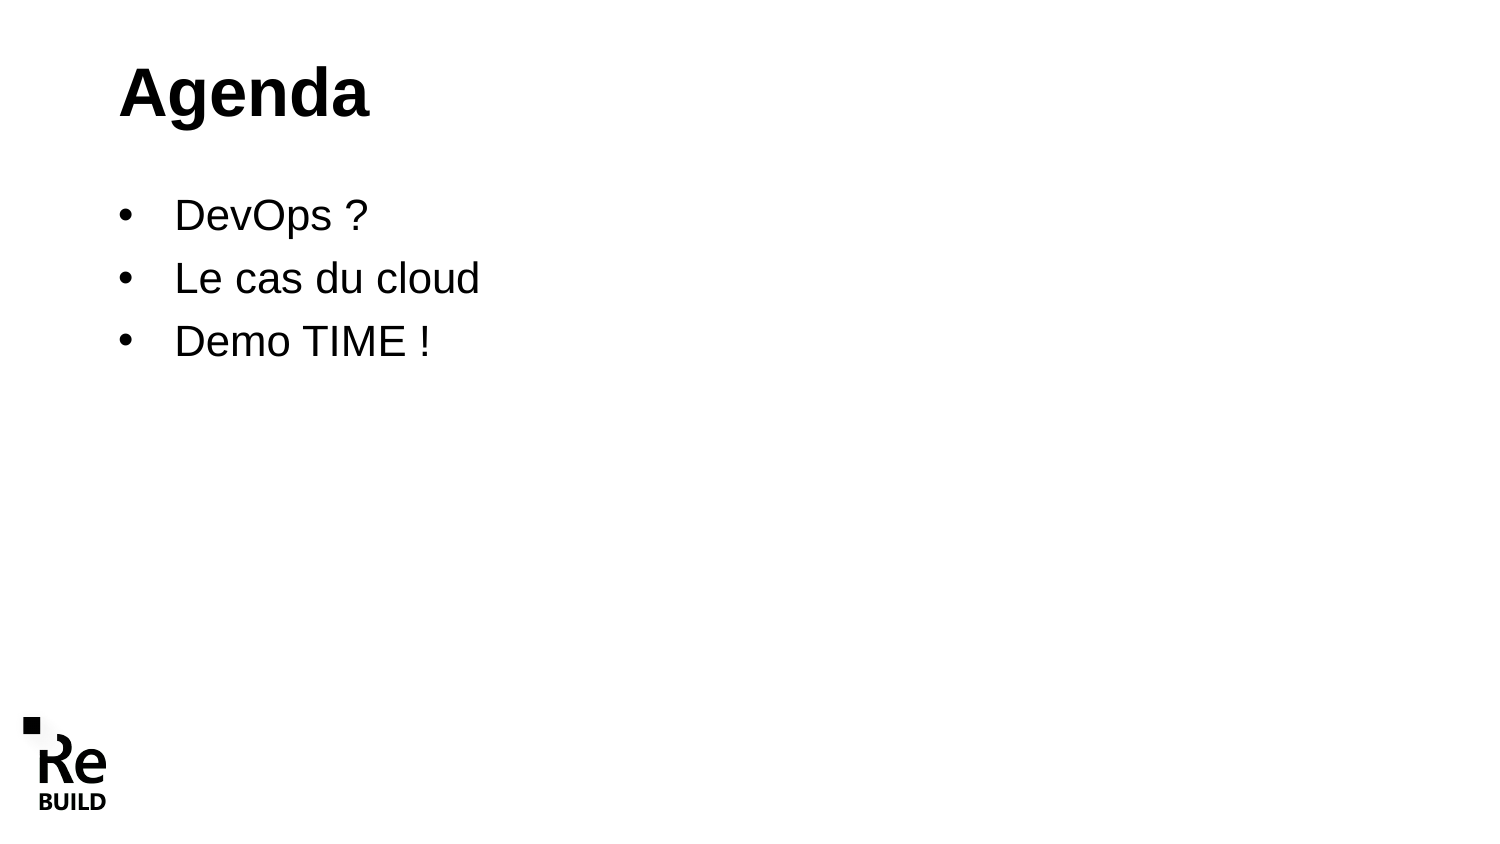

# Agenda
DevOps ?
Le cas du cloud
Demo TIME !